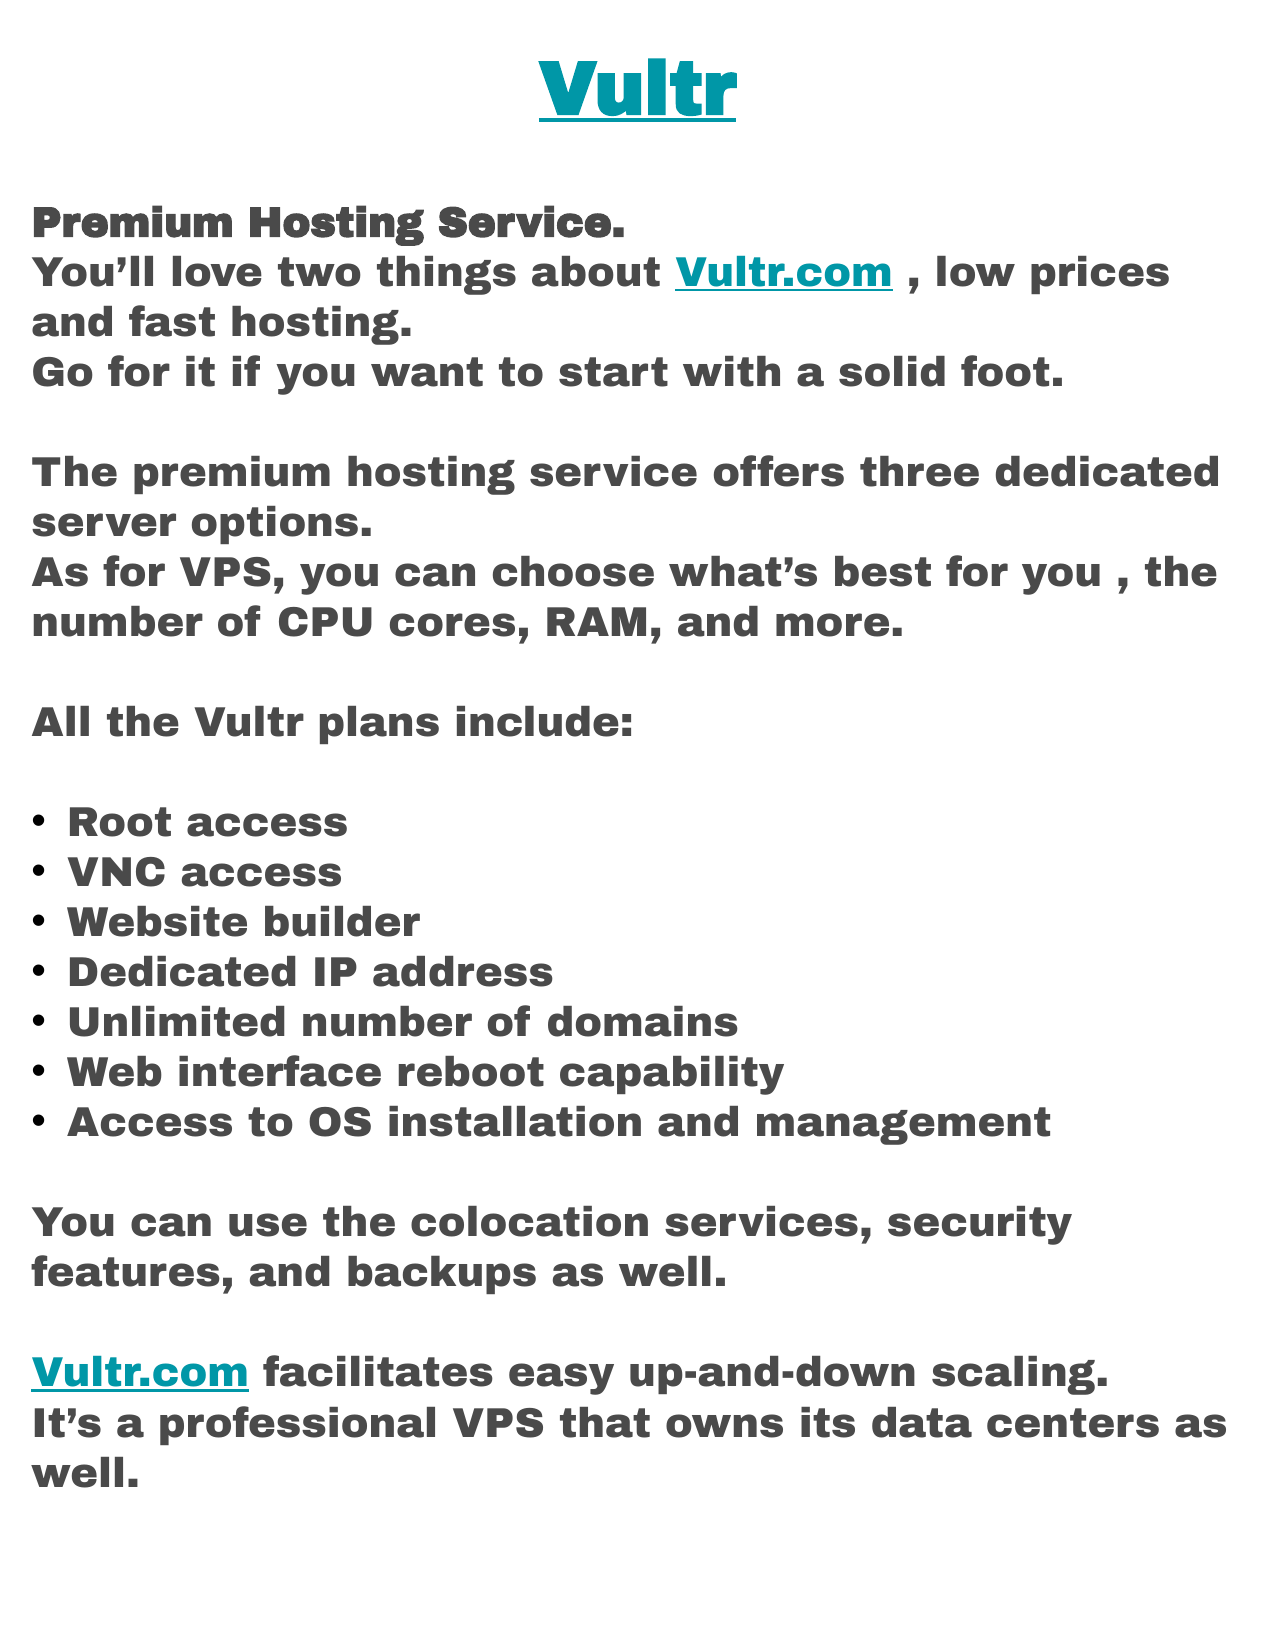

Vultr
Premium Hosting Service.
You’ll love two things about Vultr.com , low prices and fast hosting.
Go for it if you want to start with a solid foot.
The premium hosting service offers three dedicated server options.
As for VPS, you can choose what’s best for you , the number of CPU cores, RAM, and more.

All the Vultr plans include:

Root access
VNC access
Website builder
Dedicated IP address
Unlimited number of domains
Web interface reboot capability
Access to OS installation and management

You can use the colocation services, security features, and backups as well.
Vultr.com facilitates easy up-and-down scaling.
It’s a professional VPS that owns its data centers as well.